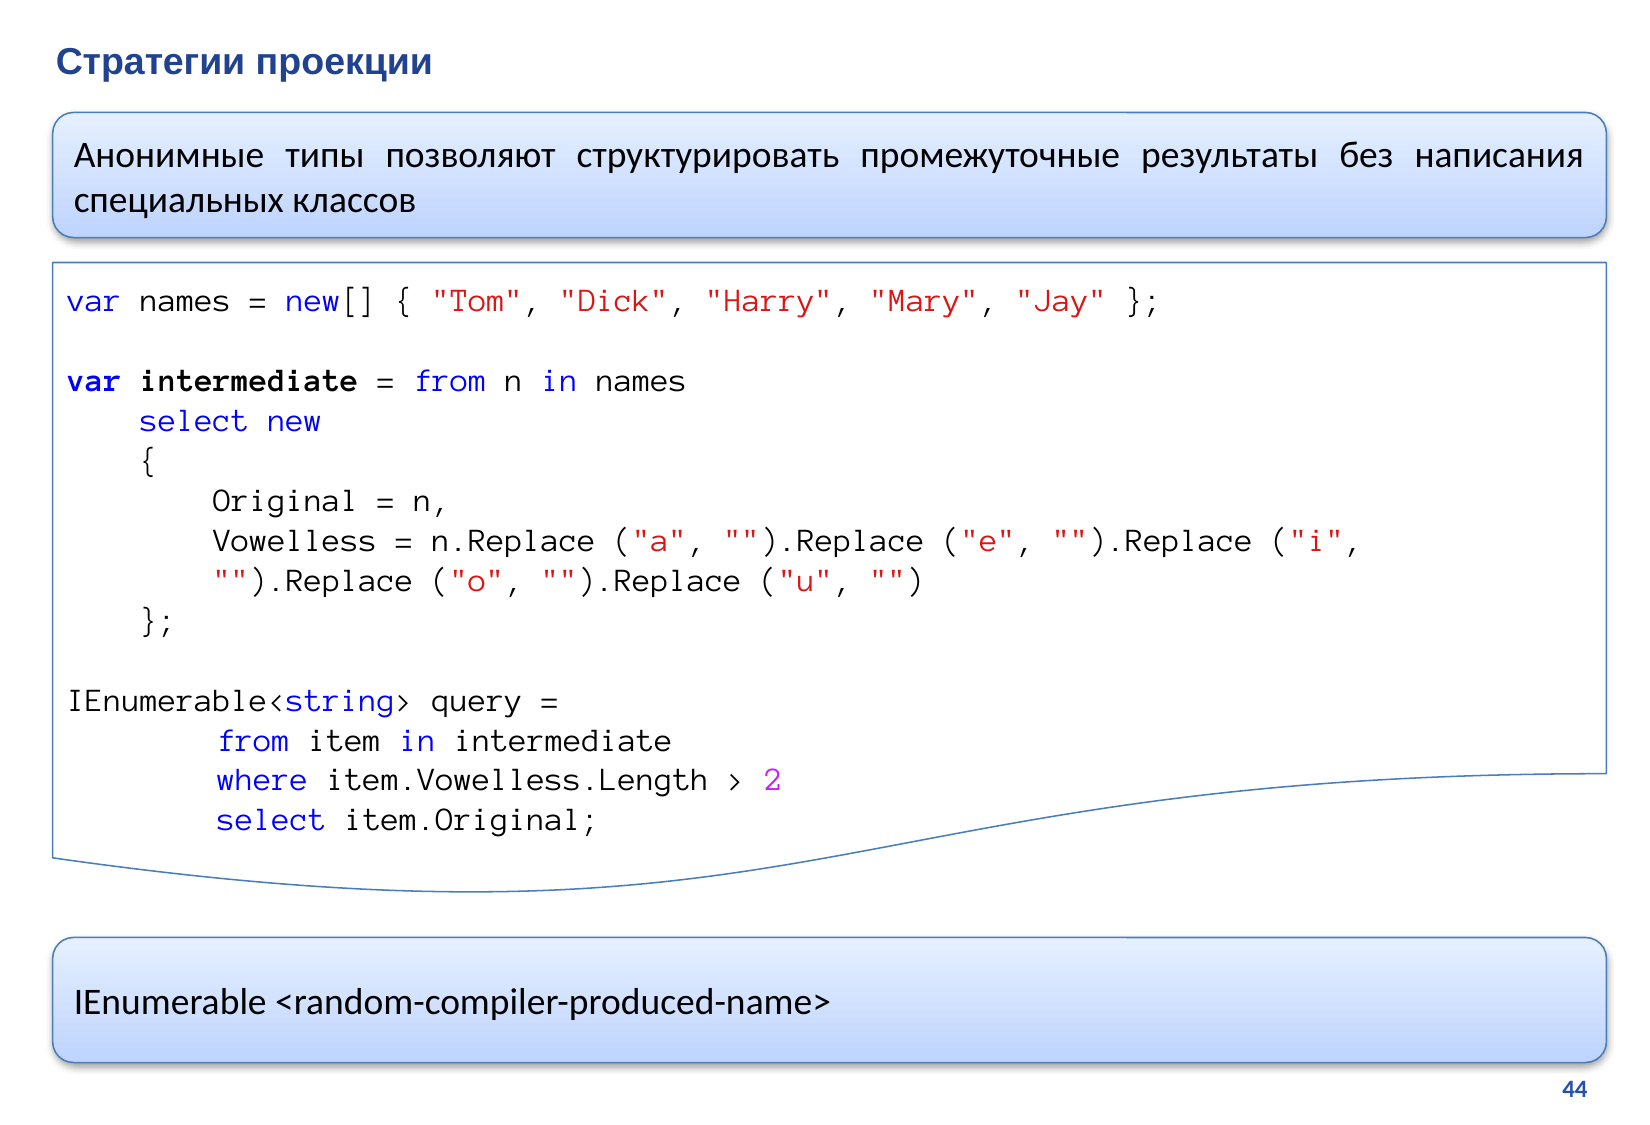

# Стратегии проекции
Анонимные типы позволяют структурировать промежуточные результаты без написания специальных классов

var names = new[] { "Tom", "Dick", "Harry", "Mary", "Jay" };

var intermediate = from n in names
    select new
    {
        Original = n,
        Vowelless = n.Replace ("a", "").Replace ("e", "").Replace ("i",
        "").Replace ("o", "").Replace ("u", "")
    };

IEnumerable<string> query =
	from item in intermediate
	where item.Vowelless.Length > 2
	select item.Original;
IEnumerable <random-compiler-produced-name>